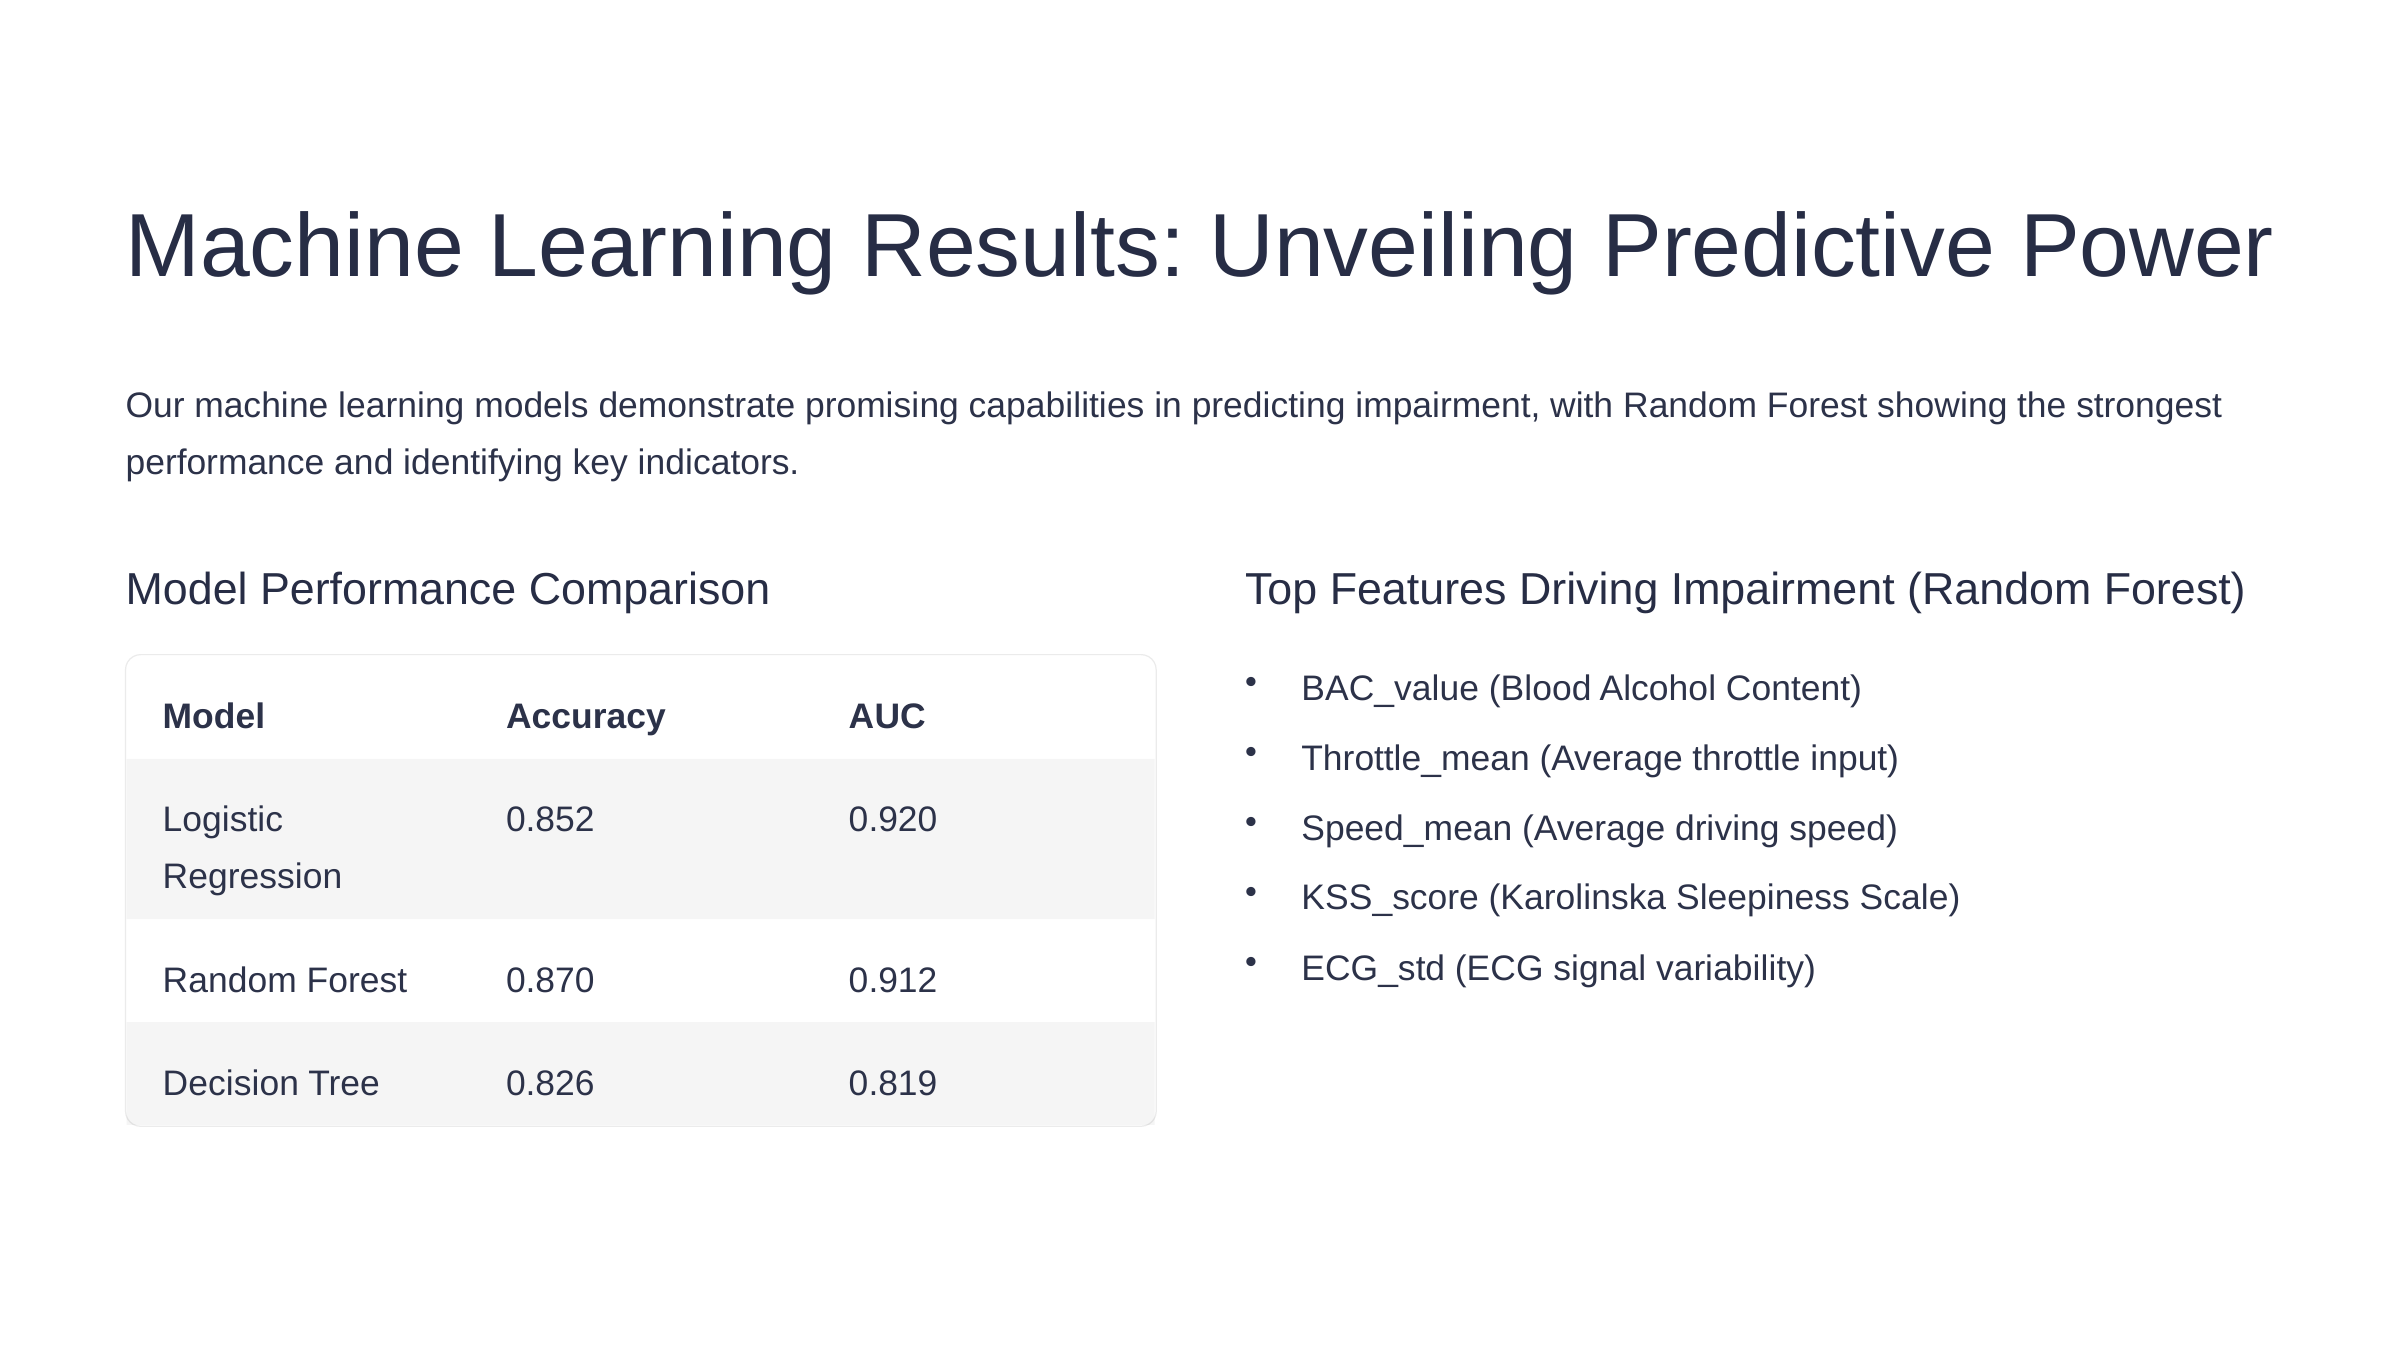

Machine Learning Results: Unveiling Predictive Power
Our machine learning models demonstrate promising capabilities in predicting impairment, with Random Forest showing the strongest performance and identifying key indicators.
Model Performance Comparison
Top Features Driving Impairment (Random Forest)
BAC_value (Blood Alcohol Content)

Model
Accuracy
AUC
Throttle_mean (Average throttle input)

Logistic Regression
0.852
0.920
Speed_mean (Average driving speed)
KSS_score (Karolinska Sleepiness Scale)

ECG_std (ECG signal variability)
Random Forest
0.870
0.912

Decision Tree
0.826
0.819